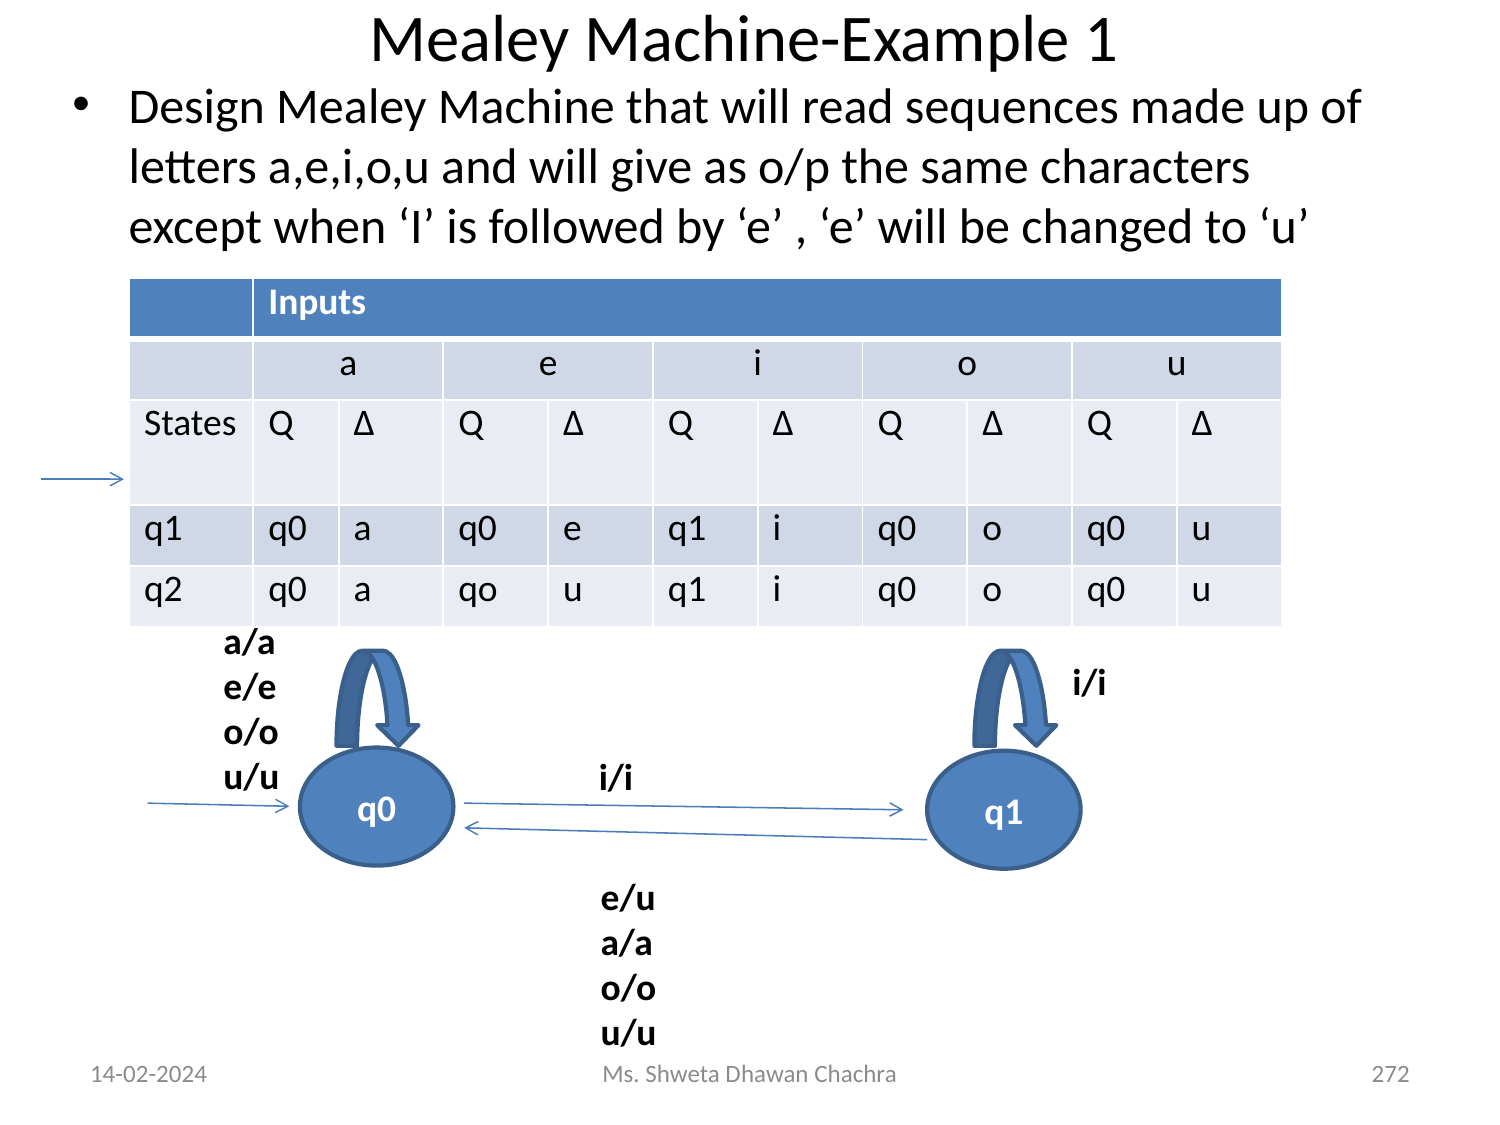

# Mealey Machine-Example 1
Design Mealey Machine that will read sequences made up of letters a,e,i,o,u and will give as o/p the same characters except when ‘I’ is followed by ‘e’ , ‘e’ will be changed to ‘u’

|  | Inputs |  |  |  |  |  |  |  |  |  |
| --- | --- | --- | --- | --- | --- | --- | --- | --- | --- | --- |
|  | a |  | e |  | i |  | o |  | u |  |
| States | Q | Δ | Q | Δ | Q | Δ | Q | Δ | Q | Δ |
| q1 | q0 | a | q0 | e | q1 | i | q0 | o | q0 | u |
| q2 | q0 | a | qo | u | q1 | i | q0 | o | q0 | u |
a/a
e/e
o/o
u/u

i/i
i/i
q0
q1
e/u
a/a
o/o
u/u
14-02-2024
Ms. Shweta Dhawan Chachra
272